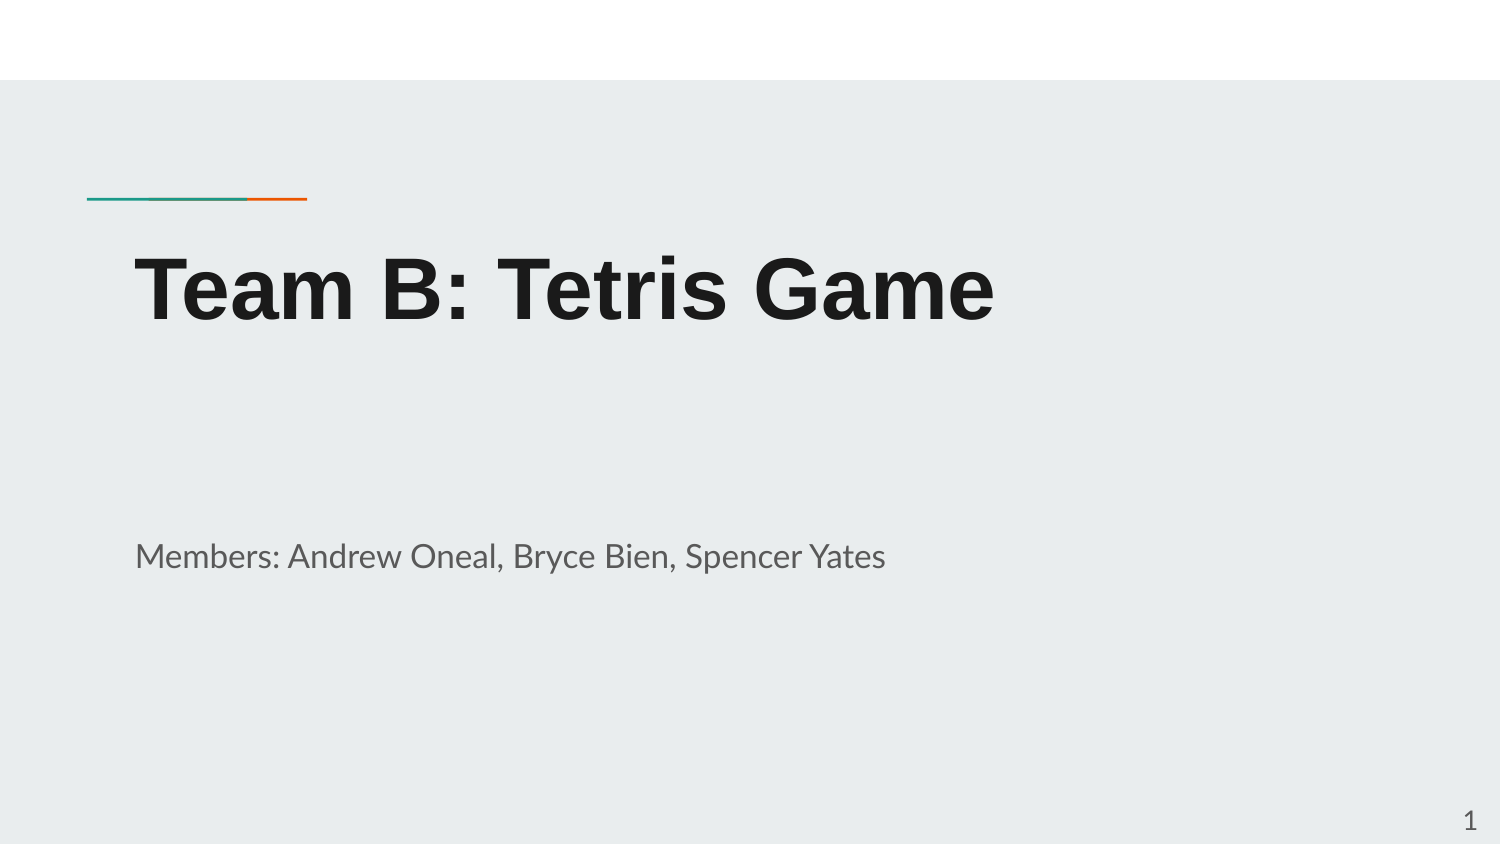

# Team B: Tetris Game
Members: Andrew Oneal, Bryce Bien, Spencer Yates
1